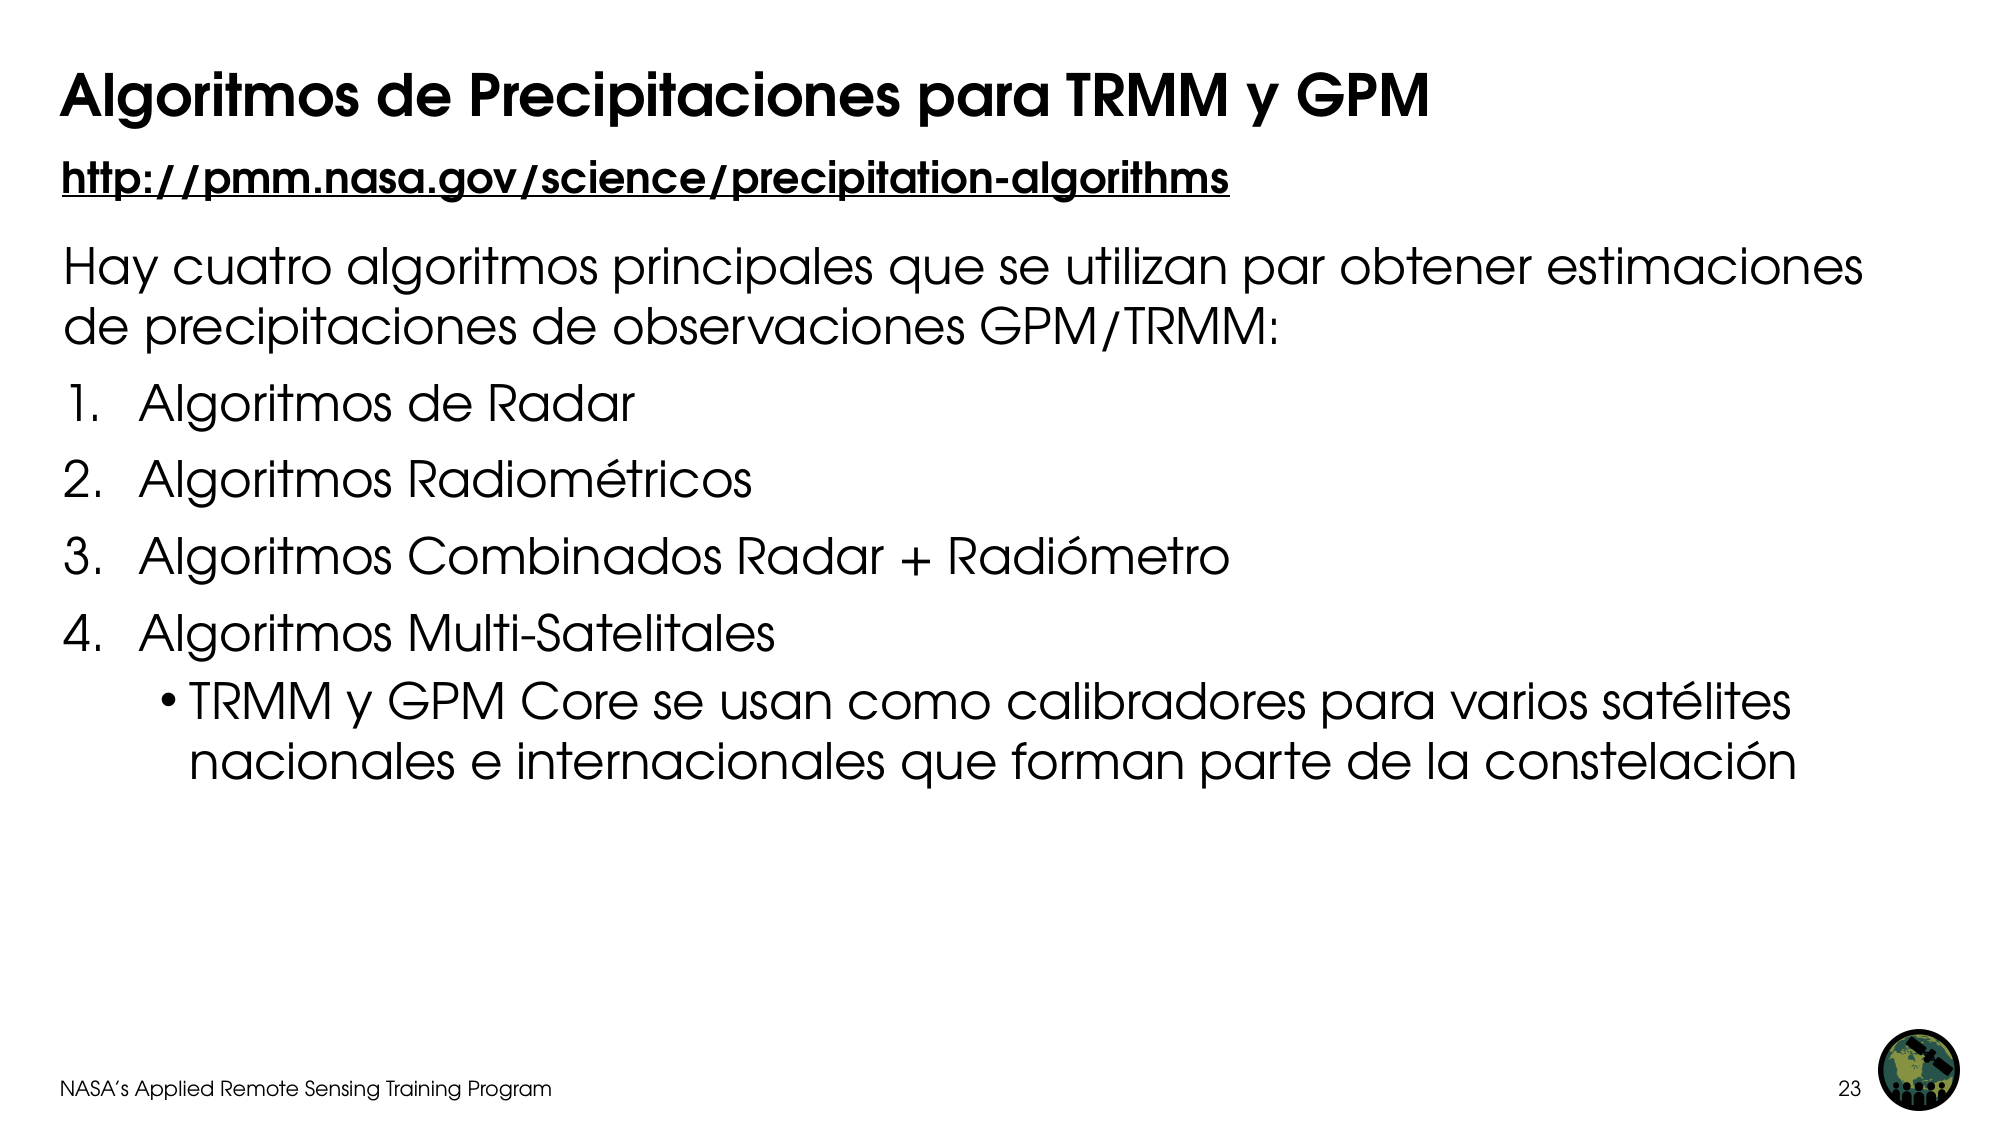

# Algoritmos de Precipitaciones para TRMM y GPM
http://pmm.nasa.gov/science/precipitation-algorithms
Hay cuatro algoritmos principales que se utilizan par obtener estimaciones de precipitaciones de observaciones GPM/TRMM:
Algoritmos de Radar
Algoritmos Radiométricos
Algoritmos Combinados Radar + Radiómetro
Algoritmos Multi-Satelitales
TRMM y GPM Core se usan como calibradores para varios satélites nacionales e internacionales que forman parte de la constelación